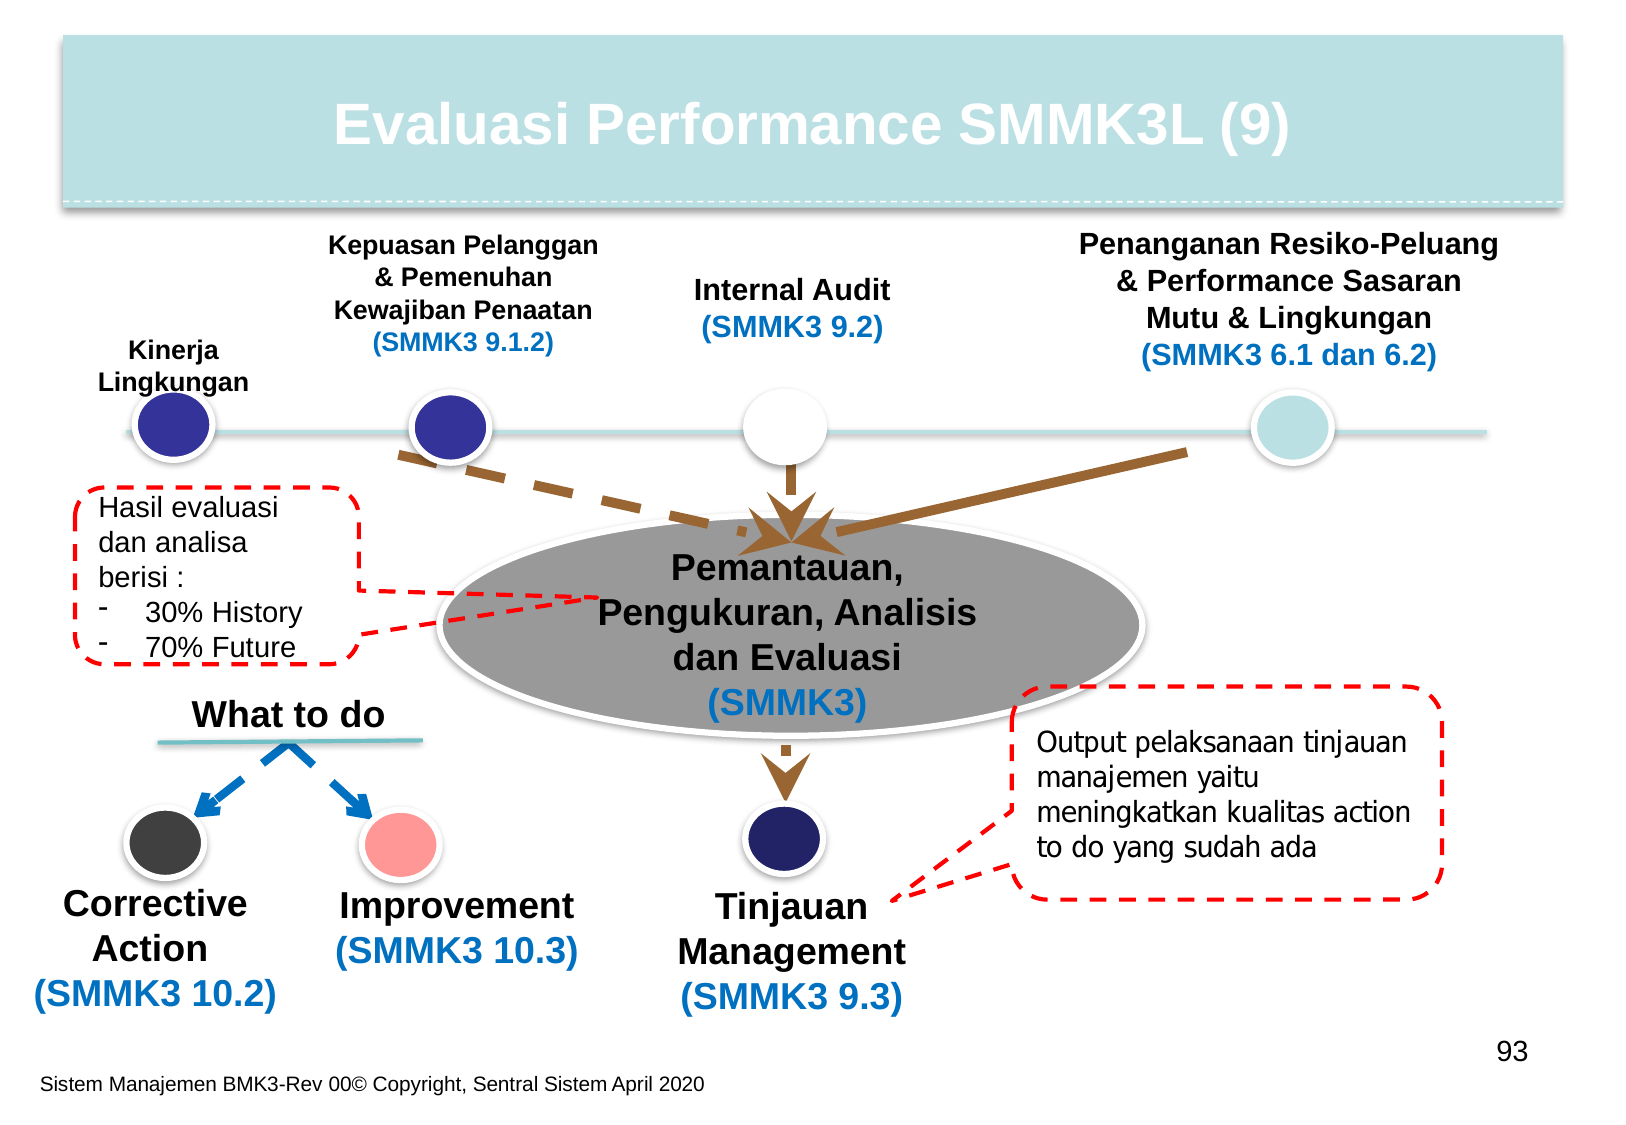

Evaluasi Performance SMMK3L (9)
Penanganan Resiko-Peluang & Performance Sasaran Mutu & Lingkungan
(SMMK3 6.1 dan 6.2)
Kepuasan Pelanggan & Pemenuhan Kewajiban Penaatan
(SMMK3 9.1.2)
Internal Audit
(SMMK3 9.2)
Kinerja Lingkungan

Hasil evaluasi dan analisa berisi :
30% History
70% Future

Pemantauan, Pengukuran, Analisis dan Evaluasi
(SMMK3)
What to do
Output pelaksanaan tinjauan manajemen yaitu meningkatkan kualitas action to do yang sudah ada

Corrective Action
(SMMK3 10.2)
Improvement
(SMMK3 10.3)
Tinjauan Management
(SMMK3 9.3)
93
Sistem Manajemen BMK3-Rev 00© Copyright, Sentral Sistem April 2020